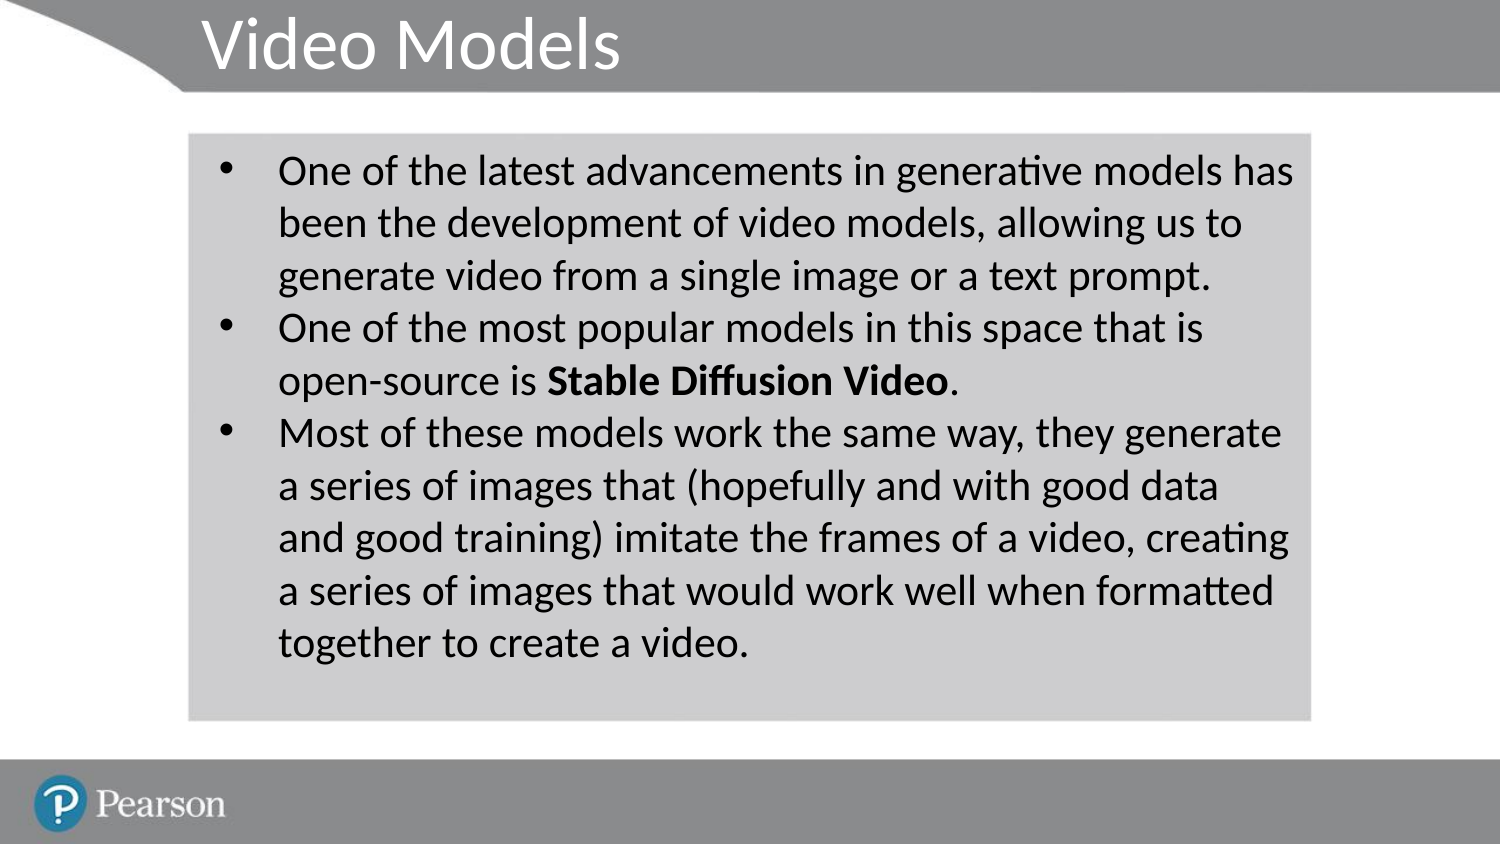

# Video Models
One of the latest advancements in generative models has been the development of video models, allowing us to generate video from a single image or a text prompt.
One of the most popular models in this space that is open-source is Stable Diffusion Video.
Most of these models work the same way, they generate a series of images that (hopefully and with good data and good training) imitate the frames of a video, creating a series of images that would work well when formatted together to create a video.